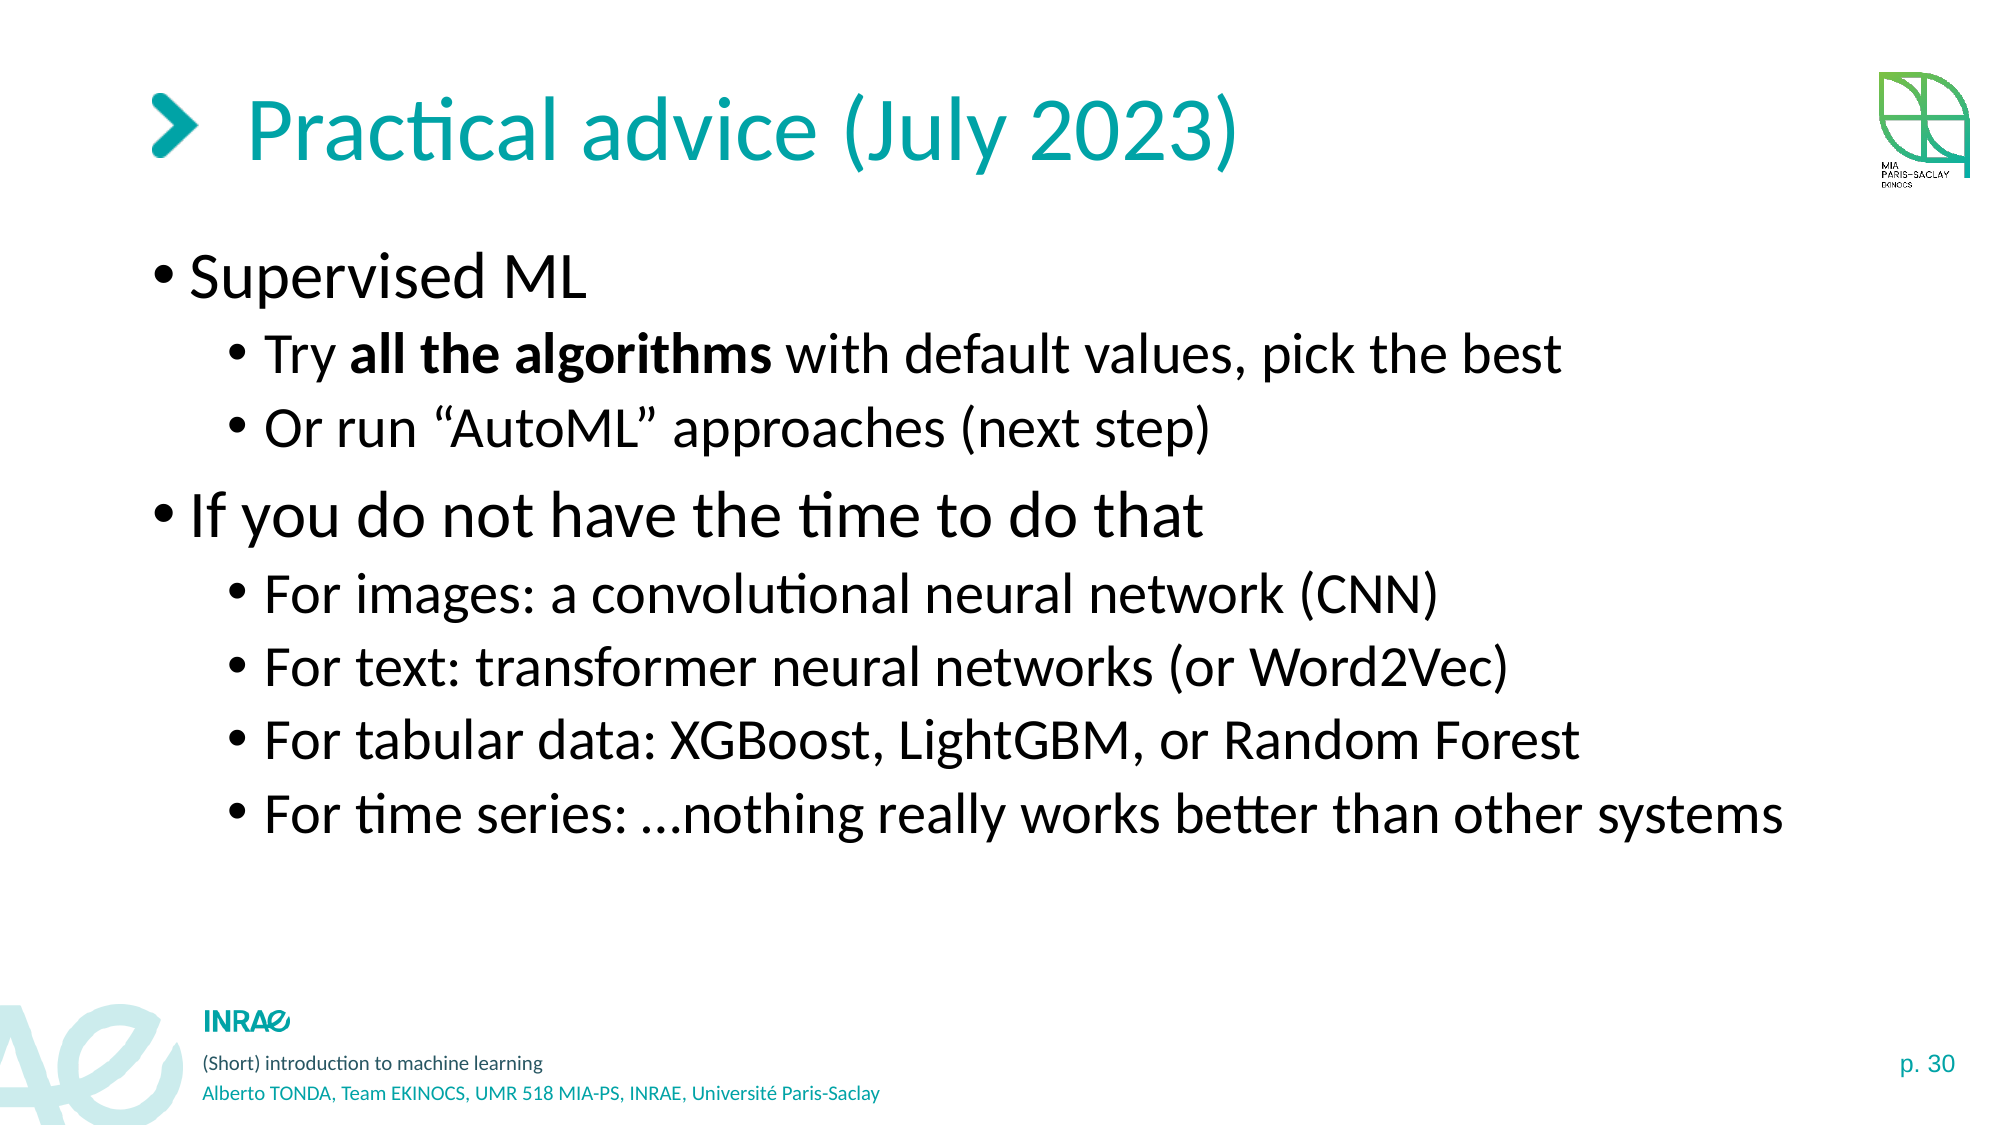

# Practical advice (July 2023)
Supervised ML
Try all the algorithms with default values, pick the best
Or run “AutoML” approaches (next step)
If you do not have the time to do that
For images: a convolutional neural network (CNN)
For text: transformer neural networks (or Word2Vec)
For tabular data: XGBoost, LightGBM, or Random Forest
For time series: …nothing really works better than other systems